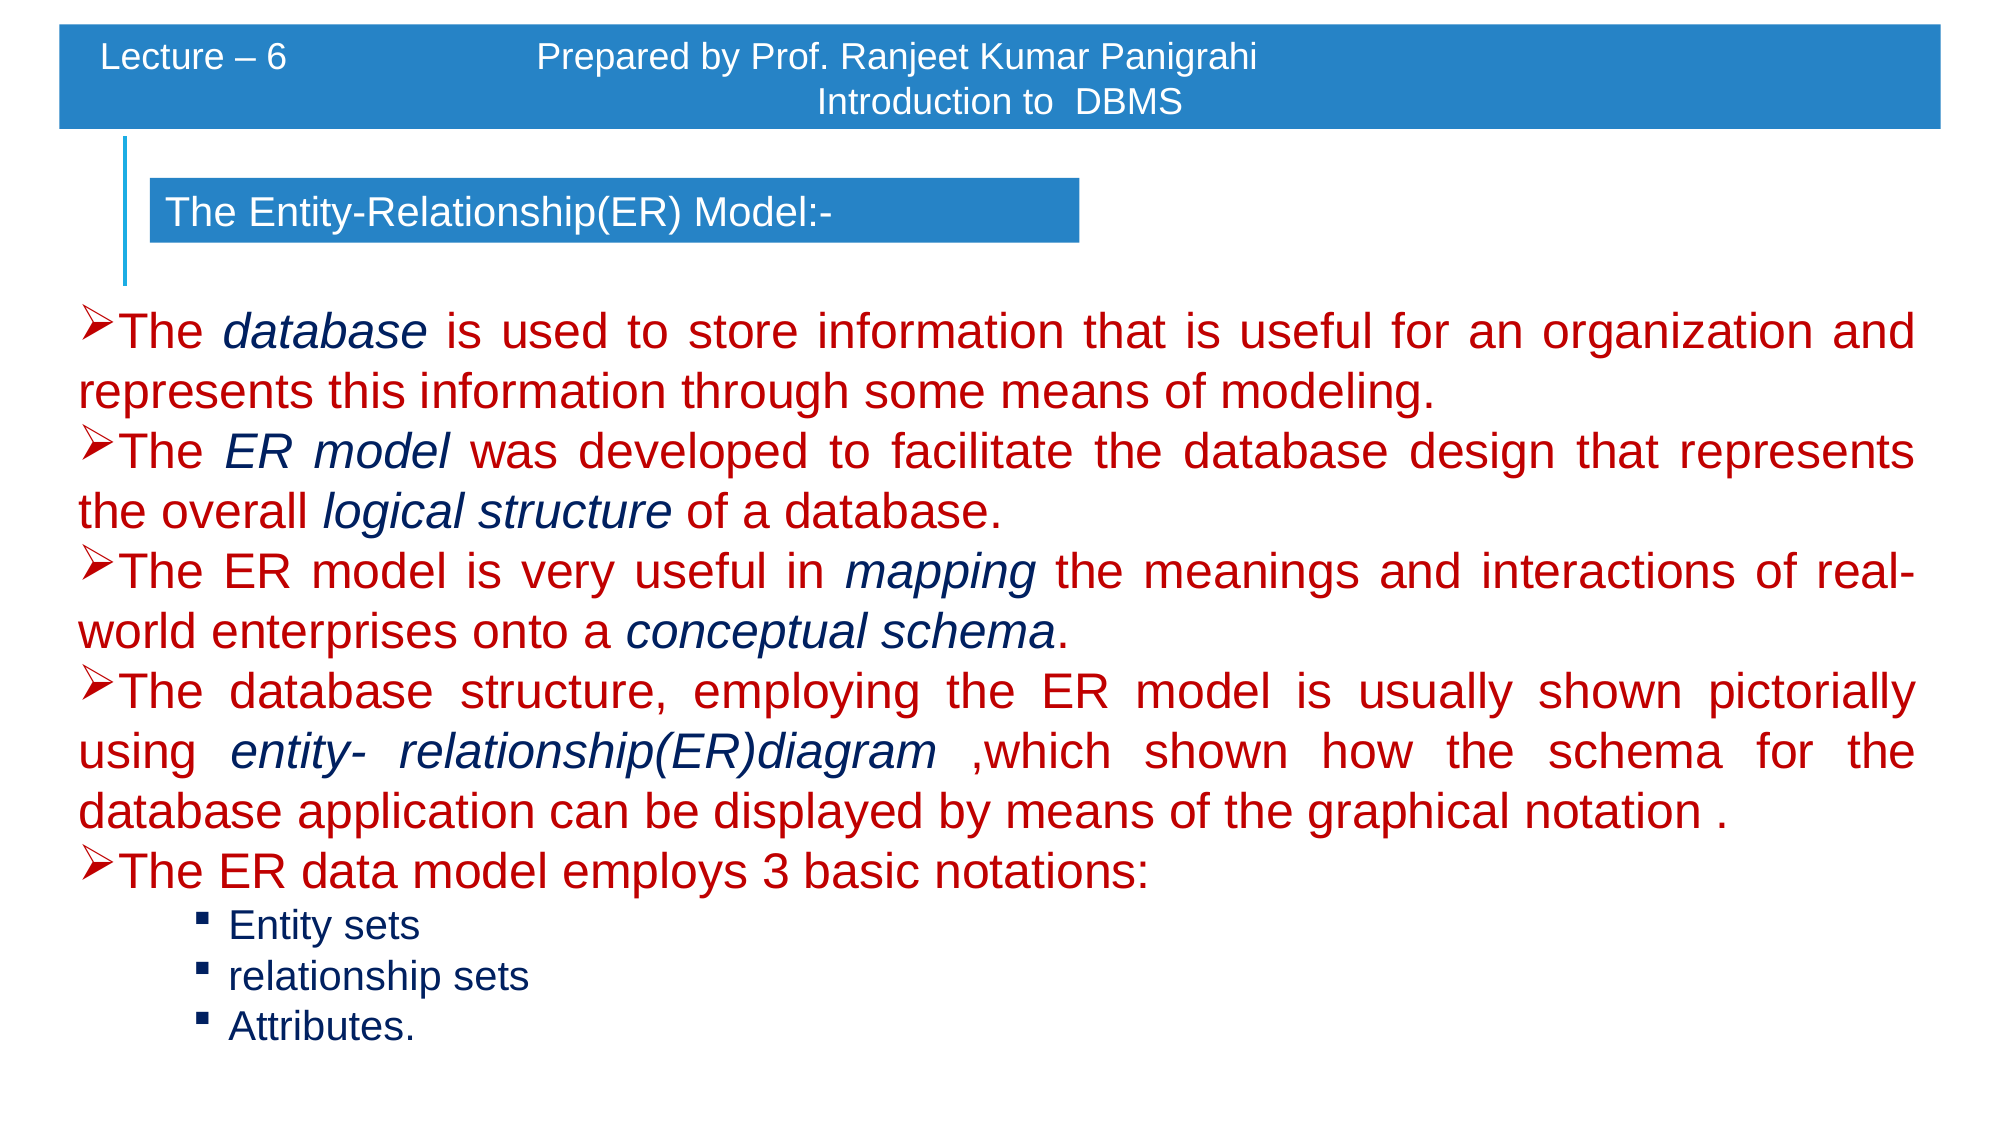

Lecture – 6 	             Prepared by Prof. Ranjeet Kumar Panigrahi					Introduction to  DBMS
The Entity-Relationship(ER) Model:-
The database is used to store information that is useful for an organization and represents this information through some means of modeling.
The ER model was developed to facilitate the database design that represents the overall logical structure of a database.
The ER model is very useful in mapping the meanings and interactions of real-world enterprises onto a conceptual schema.
The database structure, employing the ER model is usually shown pictorially using entity- relationship(ER)diagram ,which shown how the schema for the database application can be displayed by means of the graphical notation .
The ER data model employs 3 basic notations:
Entity sets
relationship sets
Attributes.